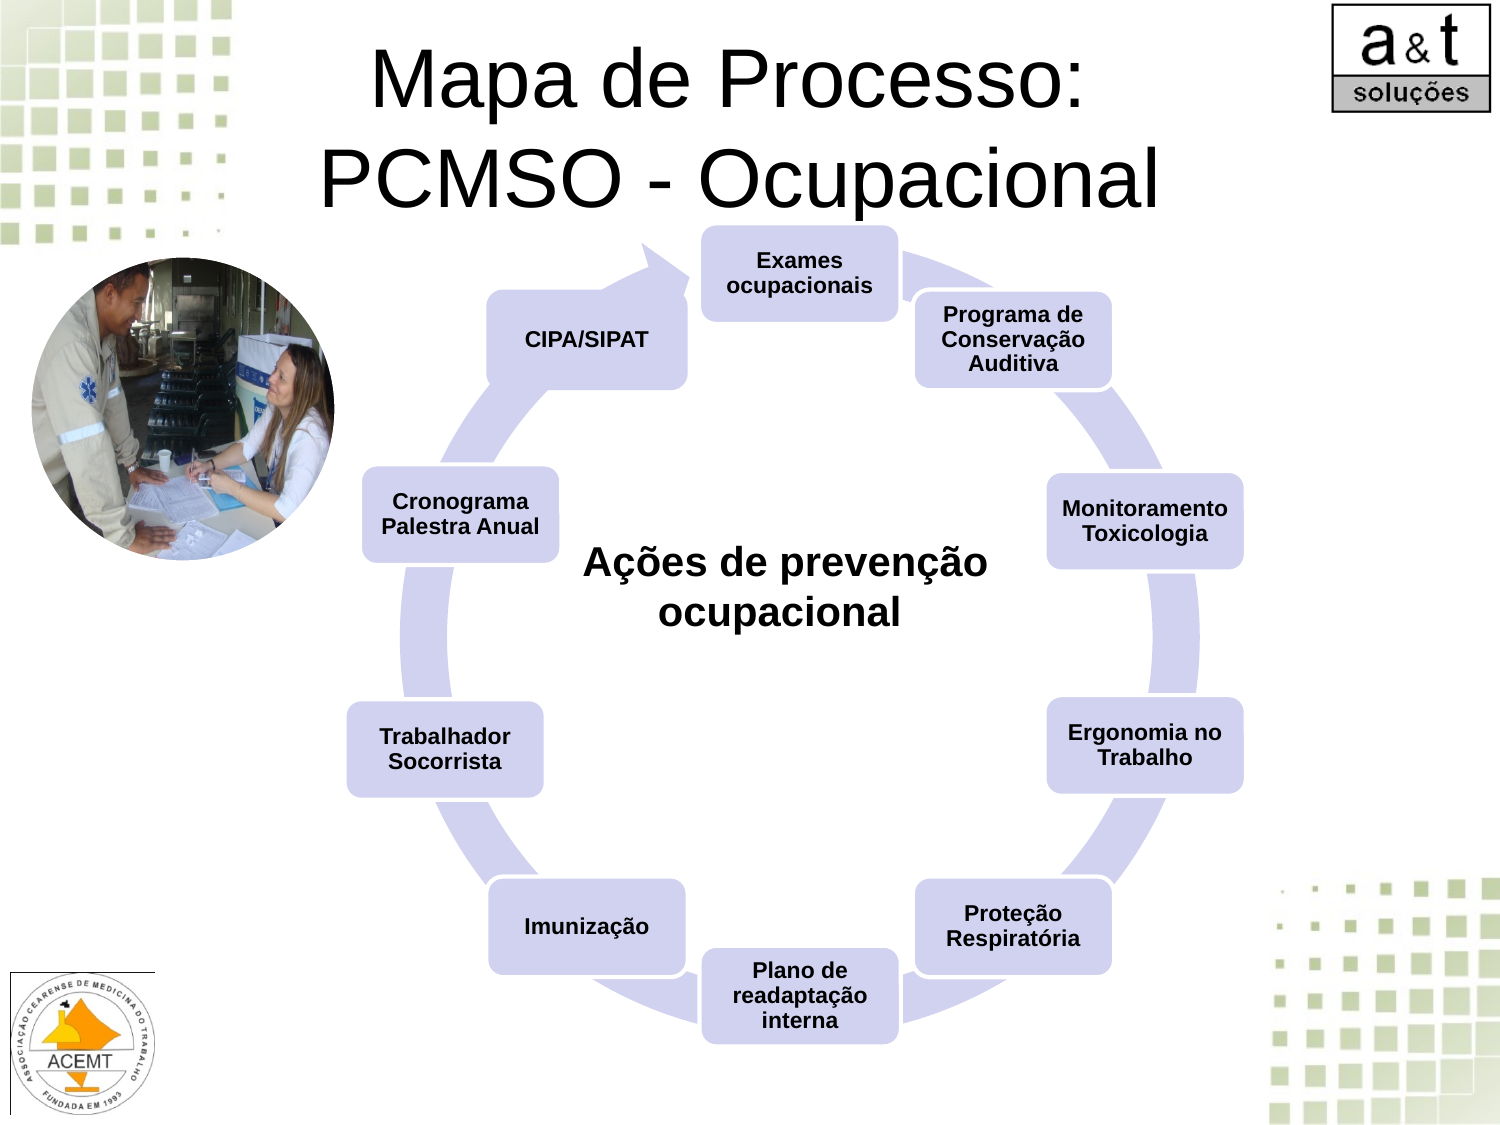

# Mapa de Processo: PCMSO - Ocupacional
Exames ocupacionais
Programa de Conservação Auditiva
Monitoramento Toxicologia
Ergonomia no Trabalho
Proteção Respiratória
Plano de readaptação interna
Imunização
Trabalhador Socorrista
Cronograma Palestra Anual
CIPA/SIPAT

 Ações de prevenção
ocupacional